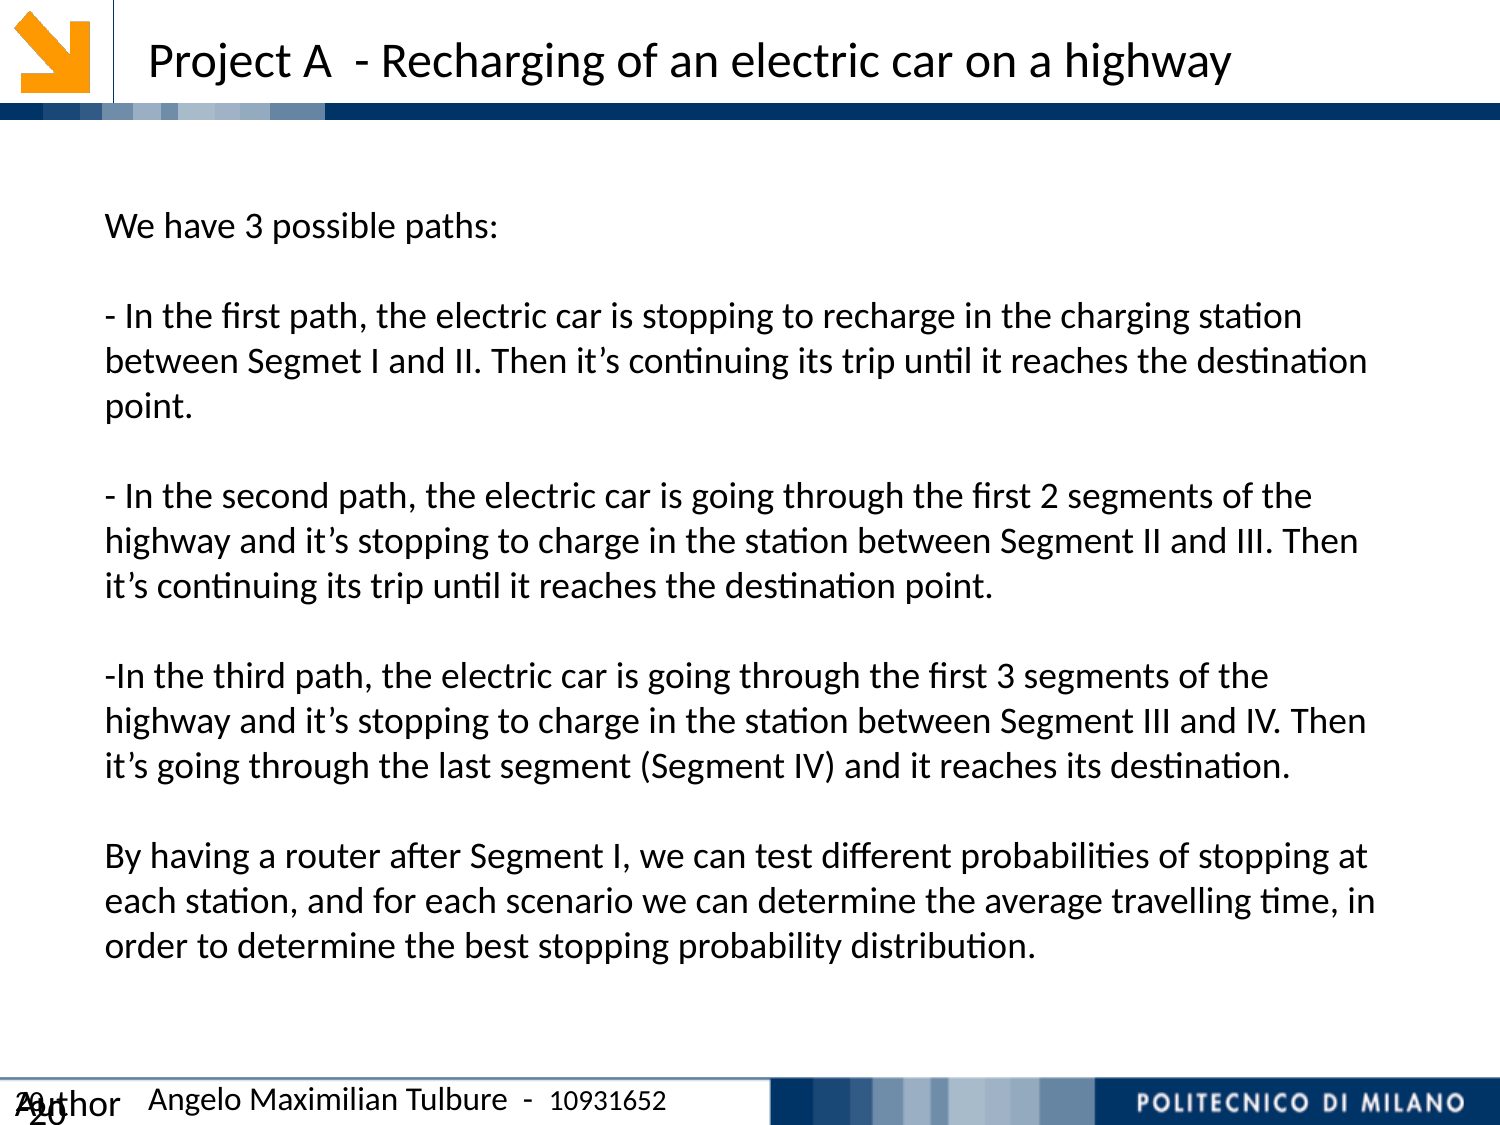

Project A  - Recharging of an electric car on a highway

We have 3 possible paths:

- In the first path, the electric car is stopping to recharge in the charging station between Segmet I and II. Then it’s continuing its trip until it reaches the destination point.

- In the second path, the electric car is going through the first 2 segments of the highway and it’s stopping to charge in the station between Segment II and III. Then it’s continuing its trip until it reaches the destination point.

-In the third path, the electric car is going through the first 3 segments of the highway and it’s stopping to charge in the station between Segment III and IV. Then it’s going through the last segment (Segment IV) and it reaches its destination.

By having a router after Segment I, we can test different probabilities of stopping at each station, and for each scenario we can determine the average travelling time, in order to determine the best stopping probability distribution.

Angelo Maximilian Tulbure  -  10931652

20
20